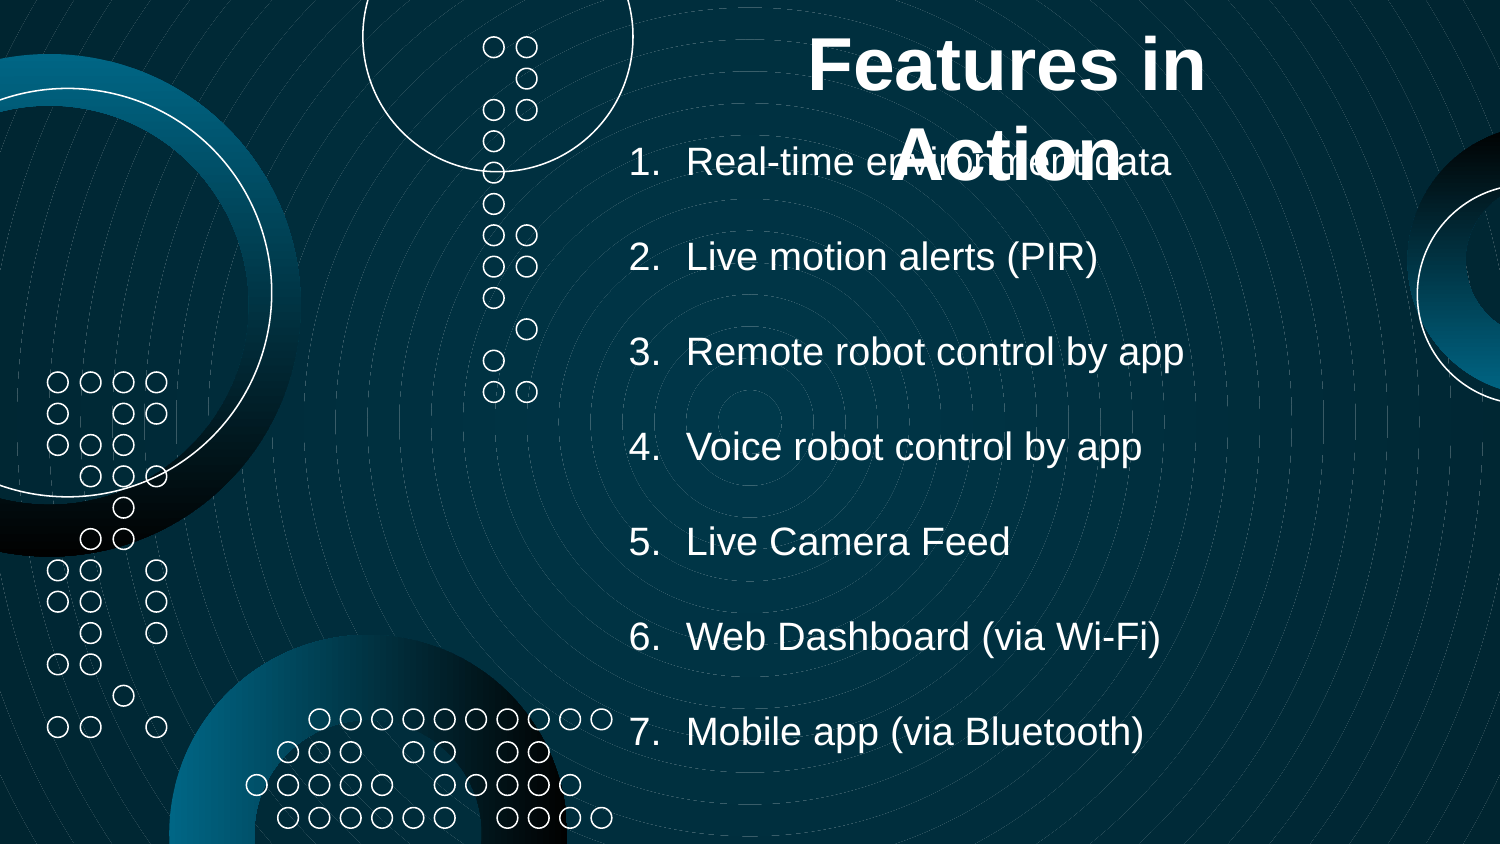

# Features in Action

Real-time environment data
Live motion alerts (PIR)
Remote robot control by app

Voice robot control by app

Live Camera Feed
Web Dashboard (via Wi-Fi)
Mobile app (via Bluetooth)